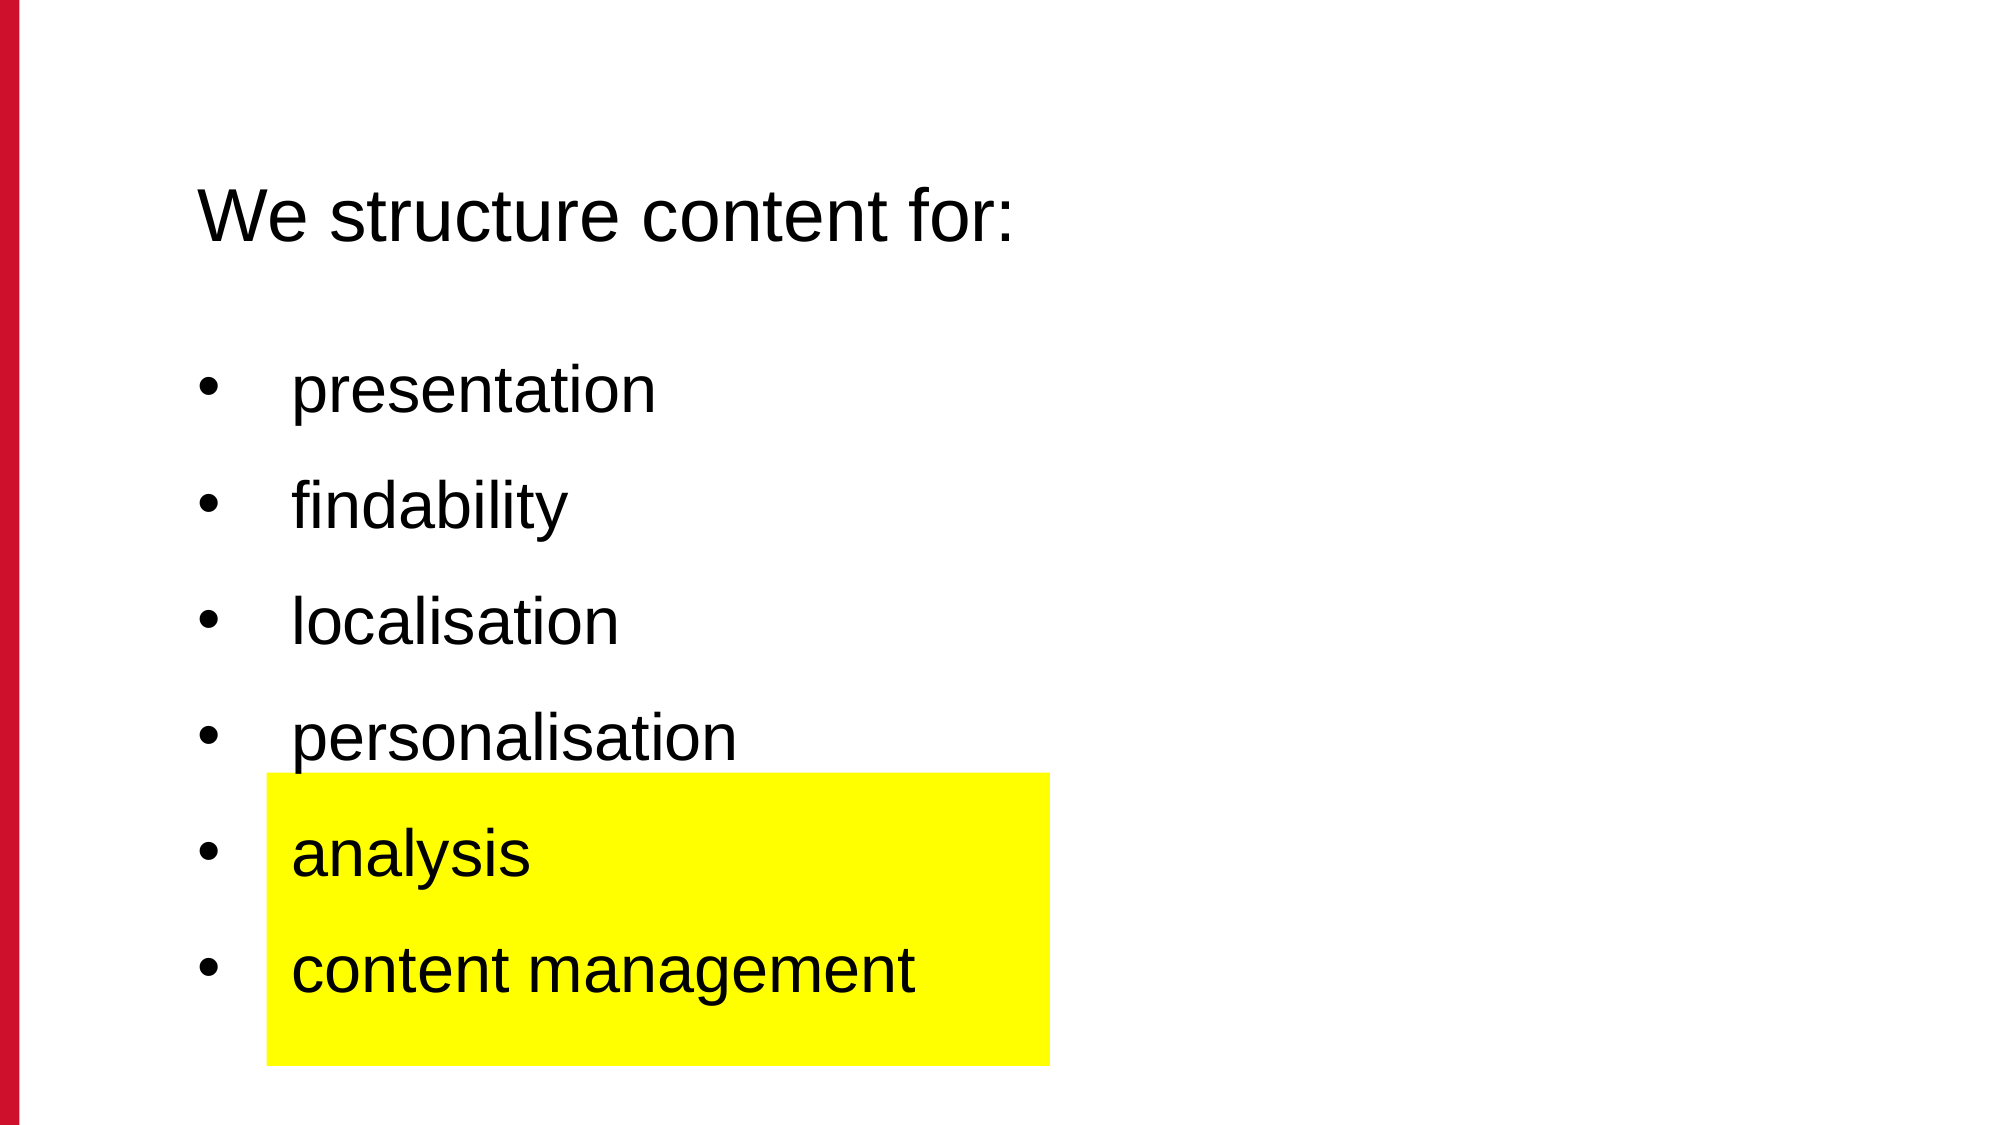

# We structure content for:
presentation
findability
localisation
personalisation
analysis
content management